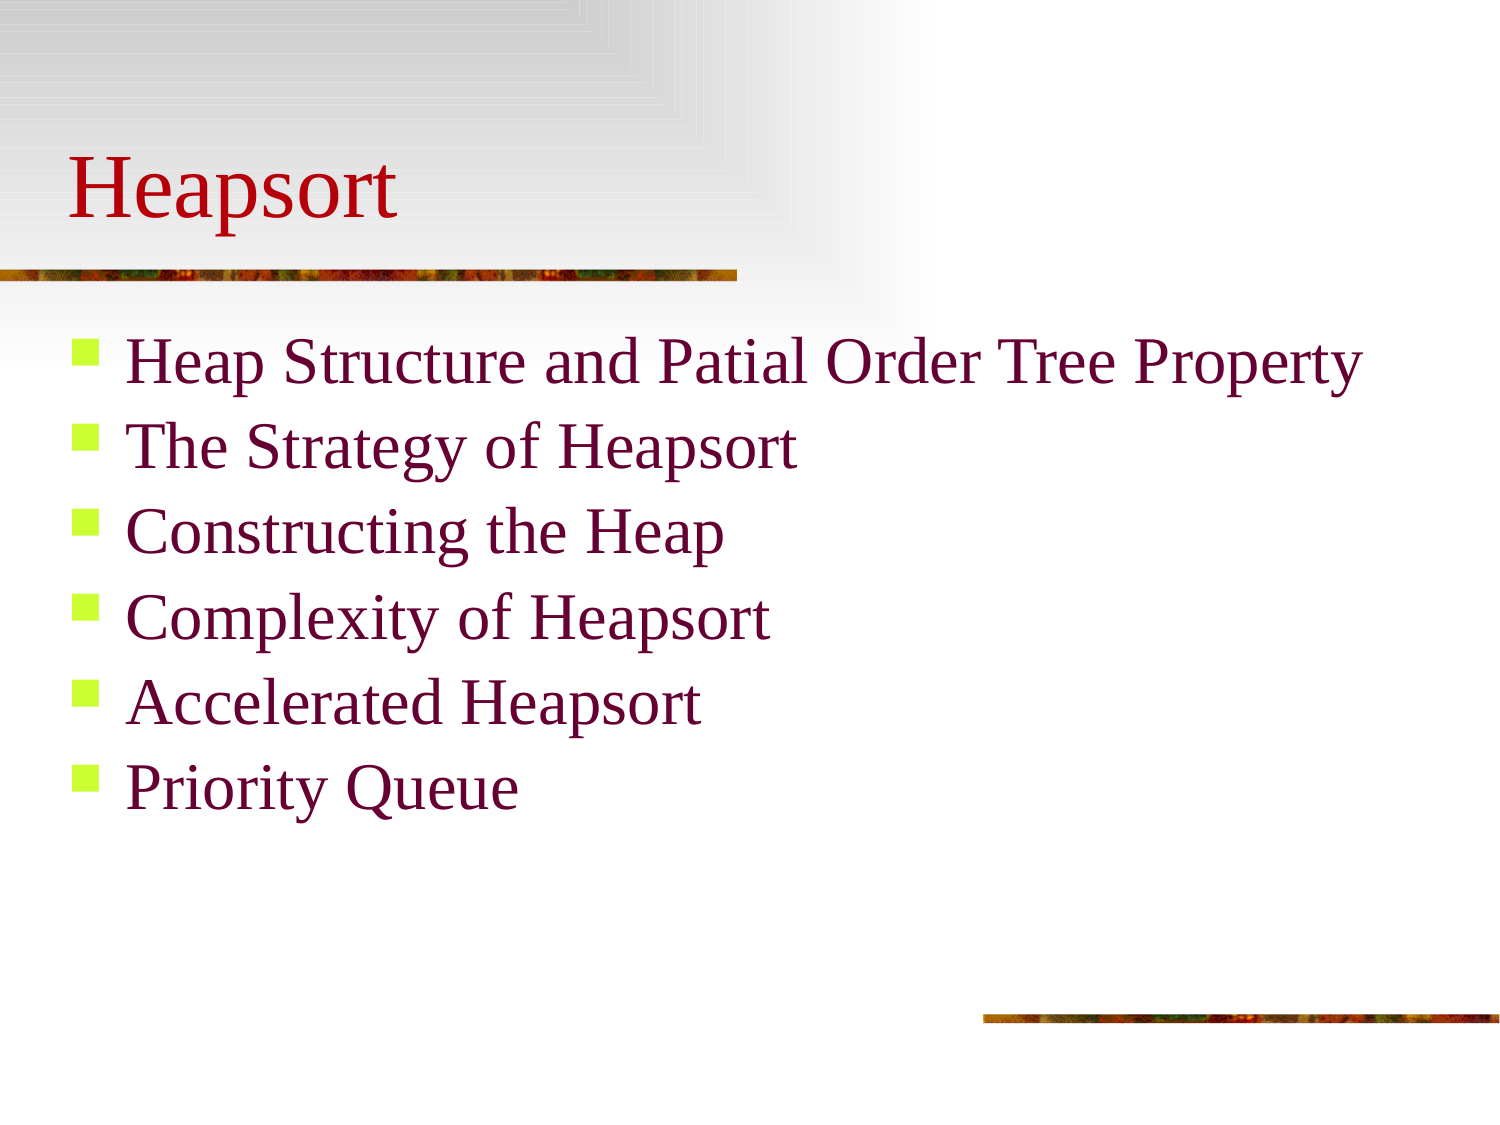

# Heapsort
Heap Structure and Patial Order Tree Property
The Strategy of Heapsort
Constructing the Heap
Complexity of Heapsort
Accelerated Heapsort
Priority Queue